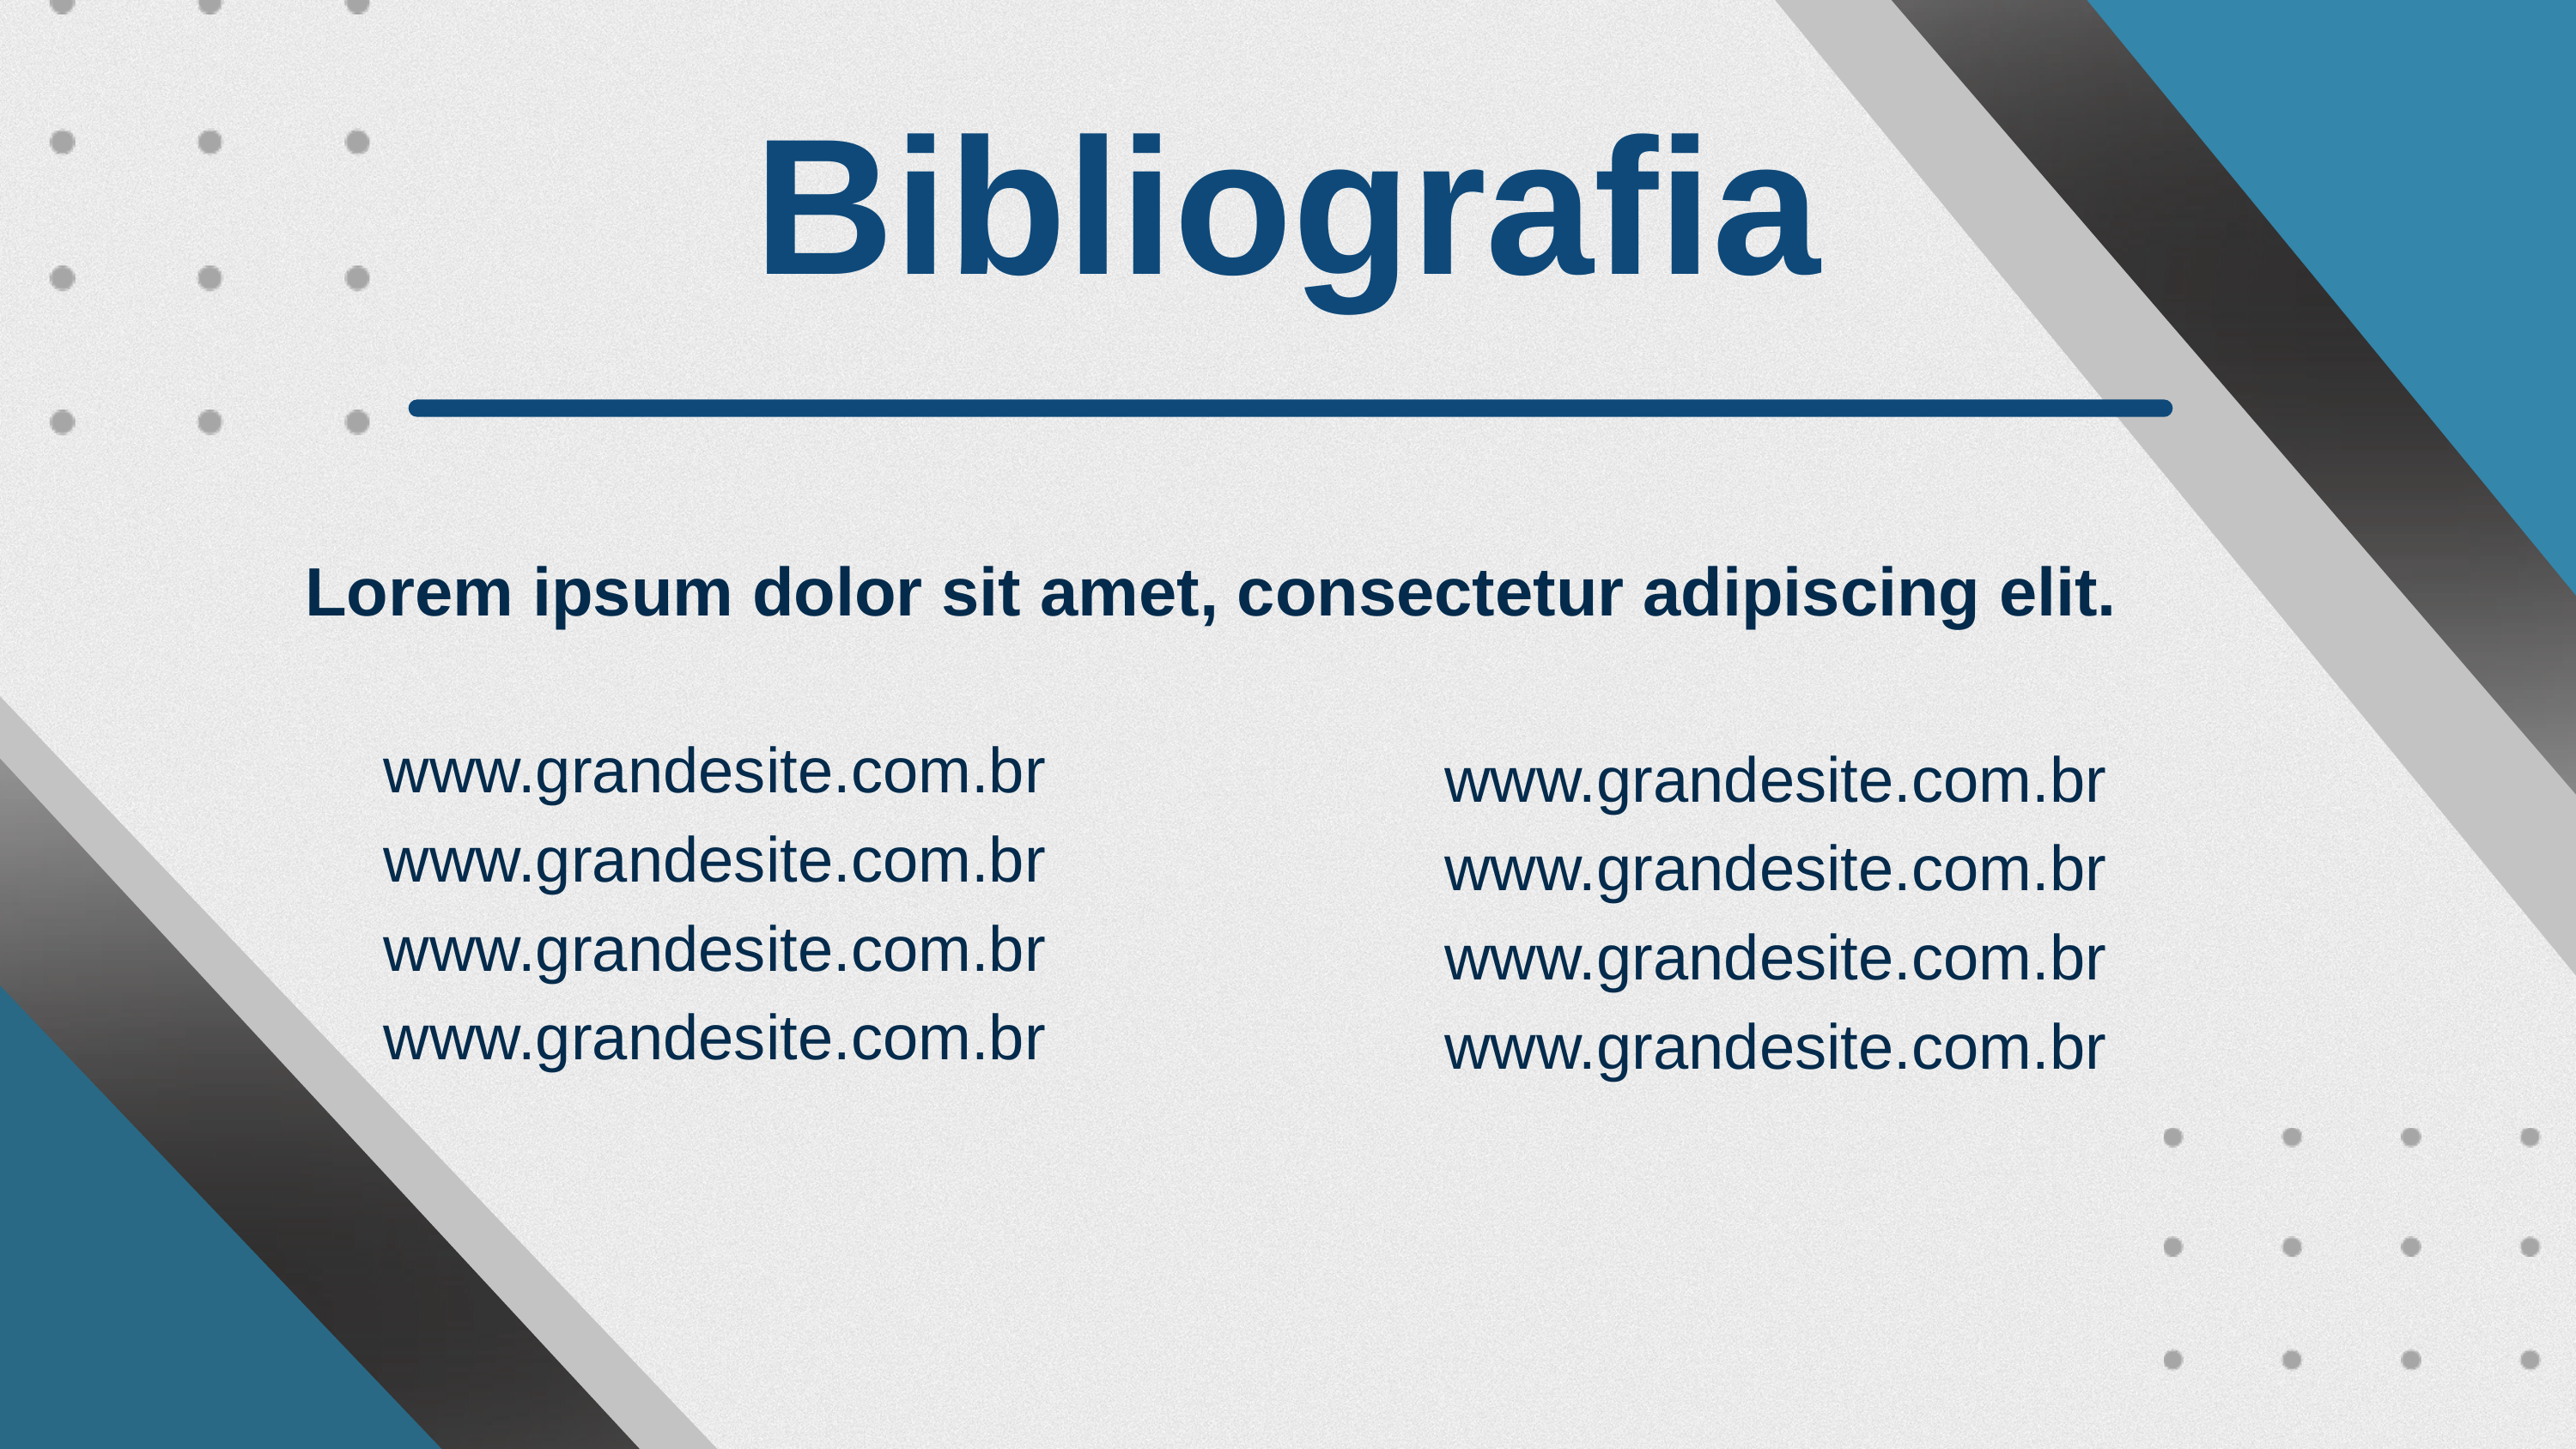

Bibliografia

Lorem ipsum dolor sit amet, consectetur adipiscing elit.
www.grandesite.com.br
www.grandesite.com.br
www.grandesite.com.br
www.grandesite.com.br
www.grandesite.com.br
www.grandesite.com.br
www.grandesite.com.br
www.grandesite.com.br